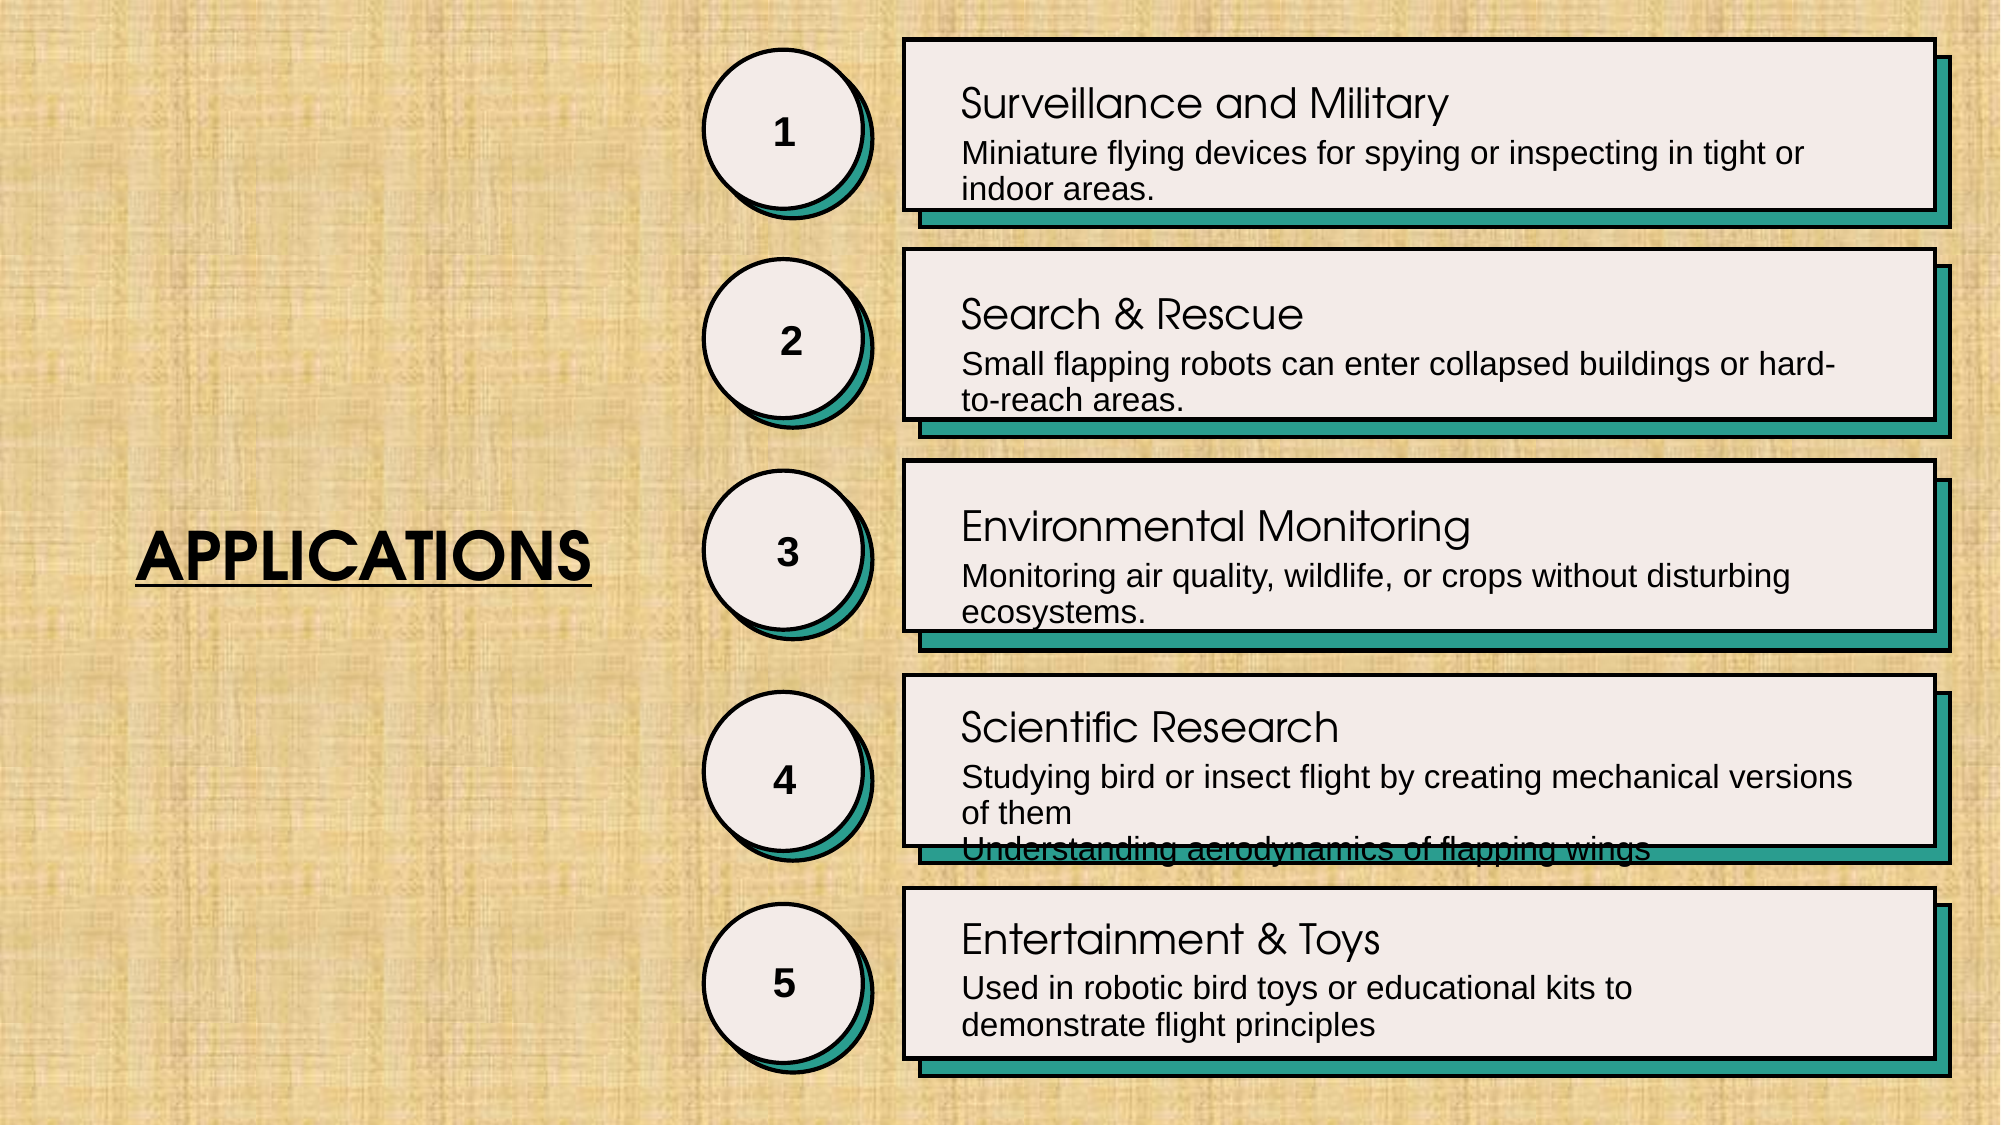

Surveillance and Military
1
Miniature flying devices for spying or inspecting in tight or indoor areas.
Search & Rescue
2
# APPLICATIONS
Small flapping robots can enter collapsed buildings or hard-to-reach areas.
Environmental Monitoring
3
Monitoring air quality, wildlife, or crops without disturbing ecosystems.
Scientific Research
4
Studying bird or insect flight by creating mechanical versions of them
Understanding aerodynamics of flapping wings
Entertainment & Toys
5
Used in robotic bird toys or educational kits to demonstrate flight principles